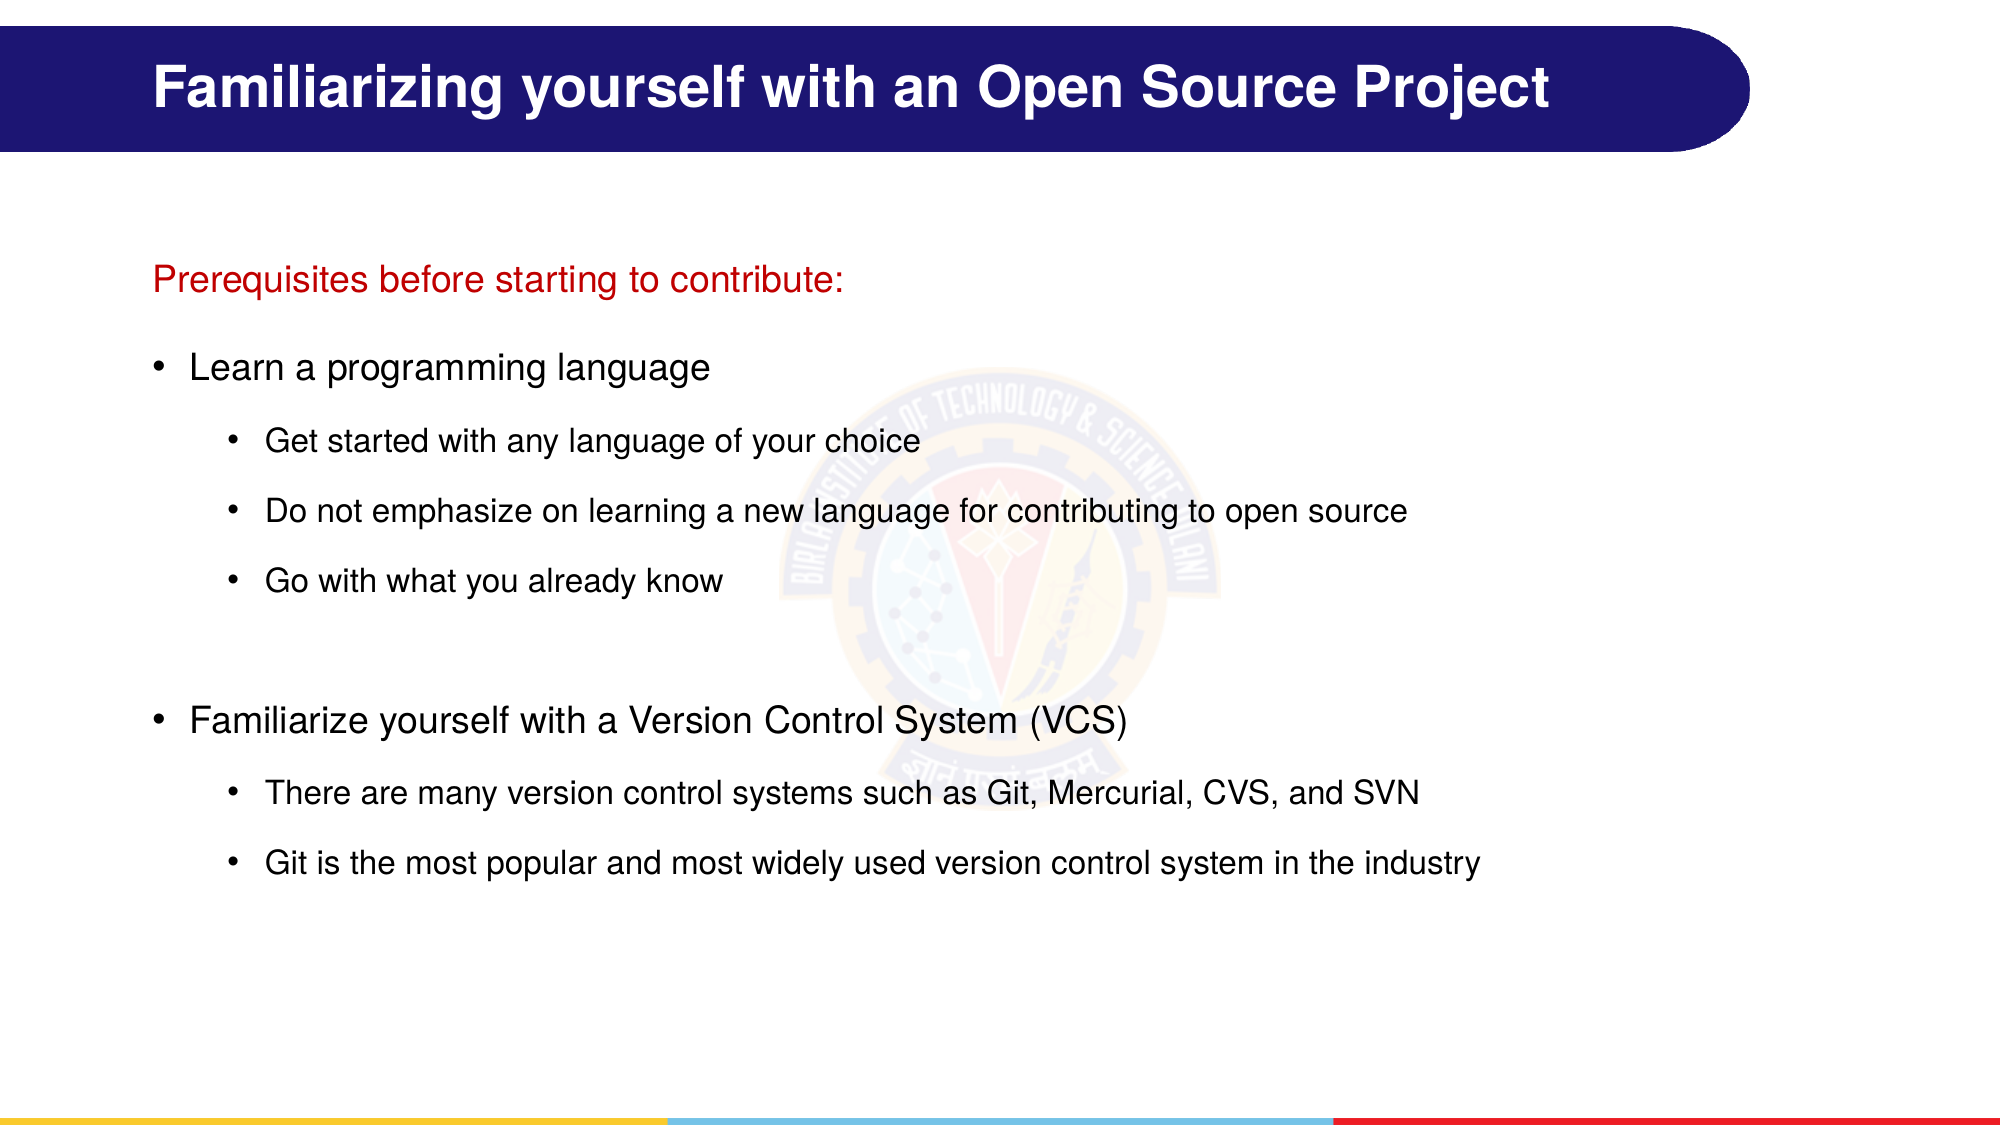

# Familiarizing yourself with an Open Source Project
Prerequisites before starting to contribute:
Learn a programming language
Get started with any language of your choice
Do not emphasize on learning a new language for contributing to open source
Go with what you already know

Familiarize yourself with a Version Control System (VCS)
There are many version control systems such as Git, Mercurial, CVS, and SVN
Git is the most popular and most widely used version control system in the industry